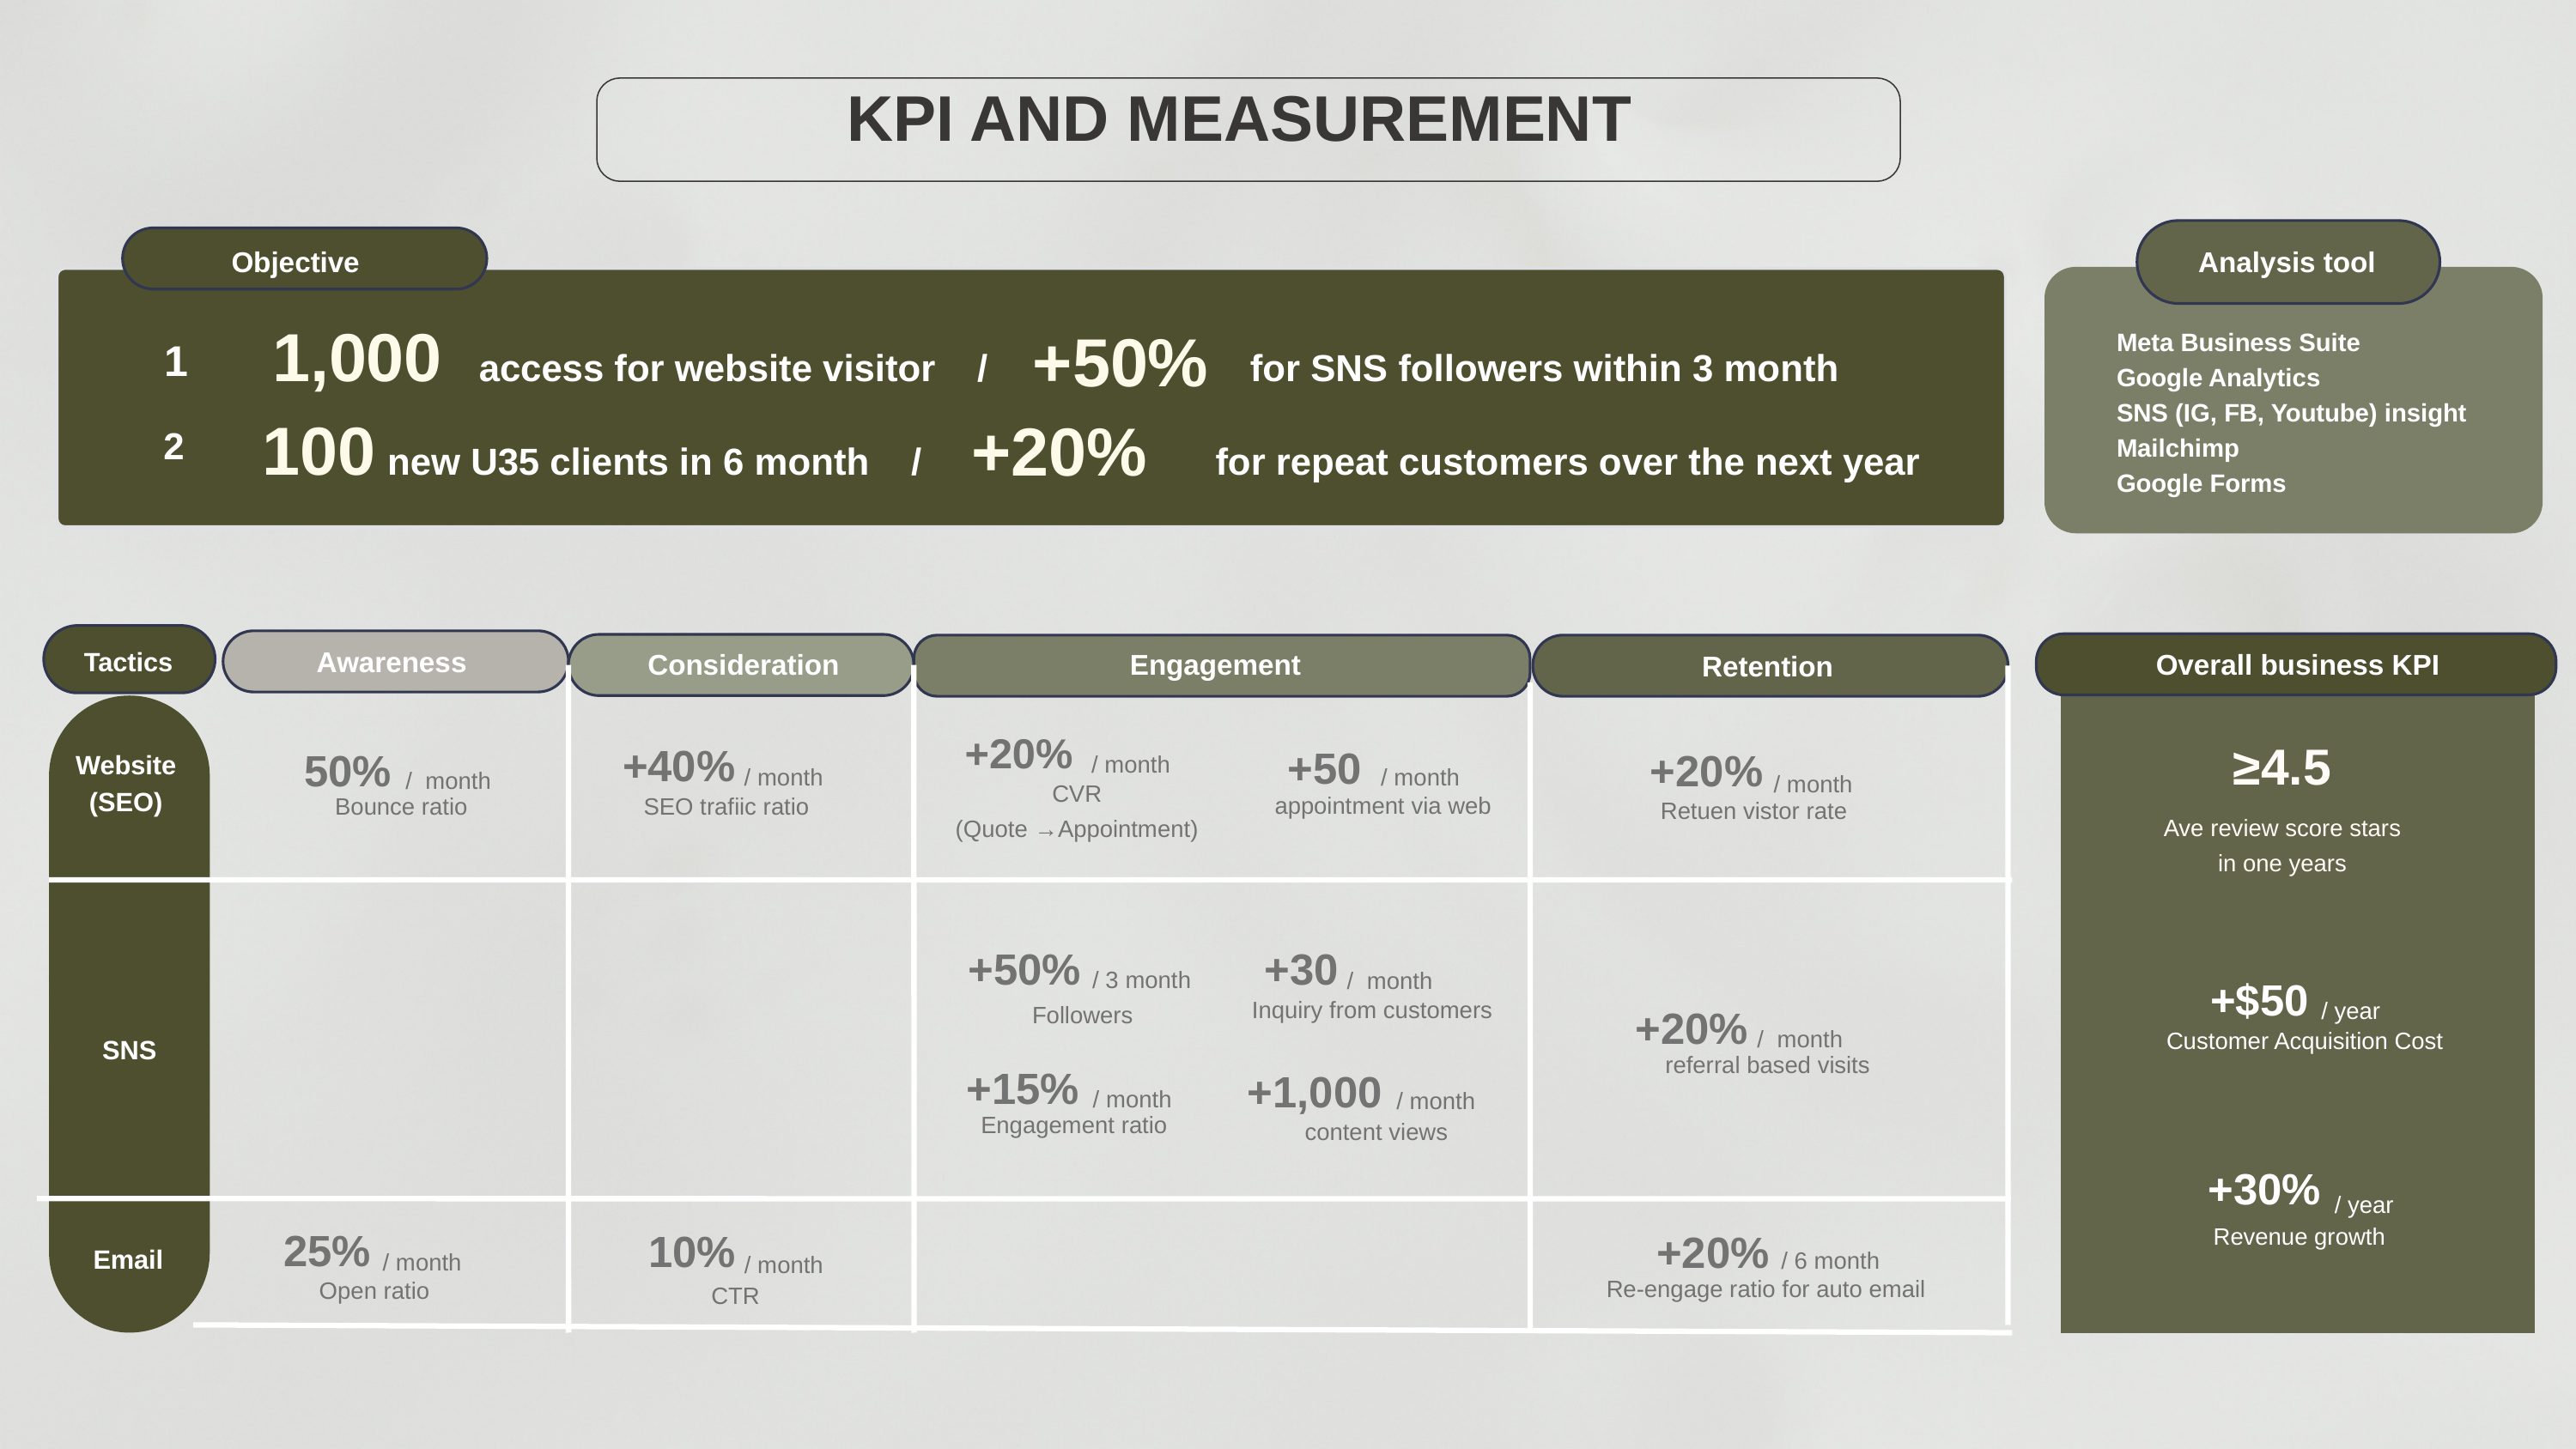

KPI AND MEASUREMENT

Objective
Analysis tool

1,000
+50%
Meta Business Suite
Google Analytics
SNS (IG, FB, Youtube) insight
Mailchimp
Google Forms
1
access for website visitor    /                         for SNS followers within 3 month
100
+20%
2
new U35 clients in 6 month    /                            for repeat customers over the next year

Awareness
Tactics
Consideration
Engagement
Overall business KPI
Retention

+20%
≥4.5
Ave review score stars
in one years
+40%
+50
/ month
Website
(SEO)
50%
+20%
/ month
/ month
/  month
/ month
CVR
(Quote →Appointment)
appointment via web
Bounce ratio
SEO trafiic ratio
Retuen vistor rate

+50%
+30
/ 3 month
/  month
+$50
/ year
Customer Acquisition Cost
Inquiry from customers
Followers
+20%
/  month
SNS
referral based visits
+15%
+1,000
/ month
/ month
Engagement ratio
content views
+30%
/ year

Revenue growth
25%
10%
+20%
/ 6 month
/ month
Email
/ month
Re-engage ratio for auto email
Open ratio
CTR